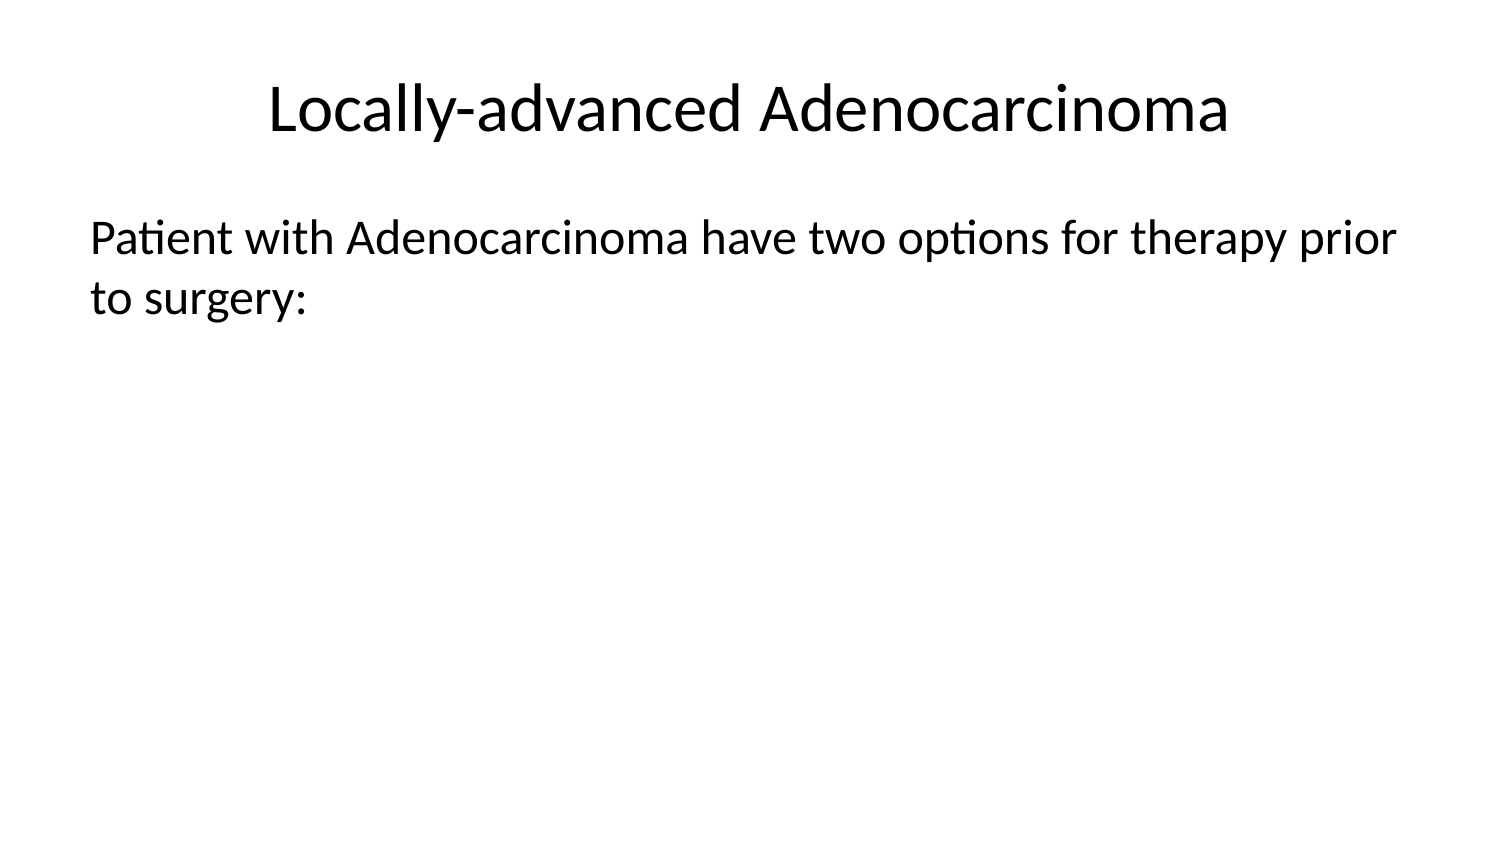

# Locally-advanced Adenocarcinoma
Patient with Adenocarcinoma have two options for therapy prior to surgery: